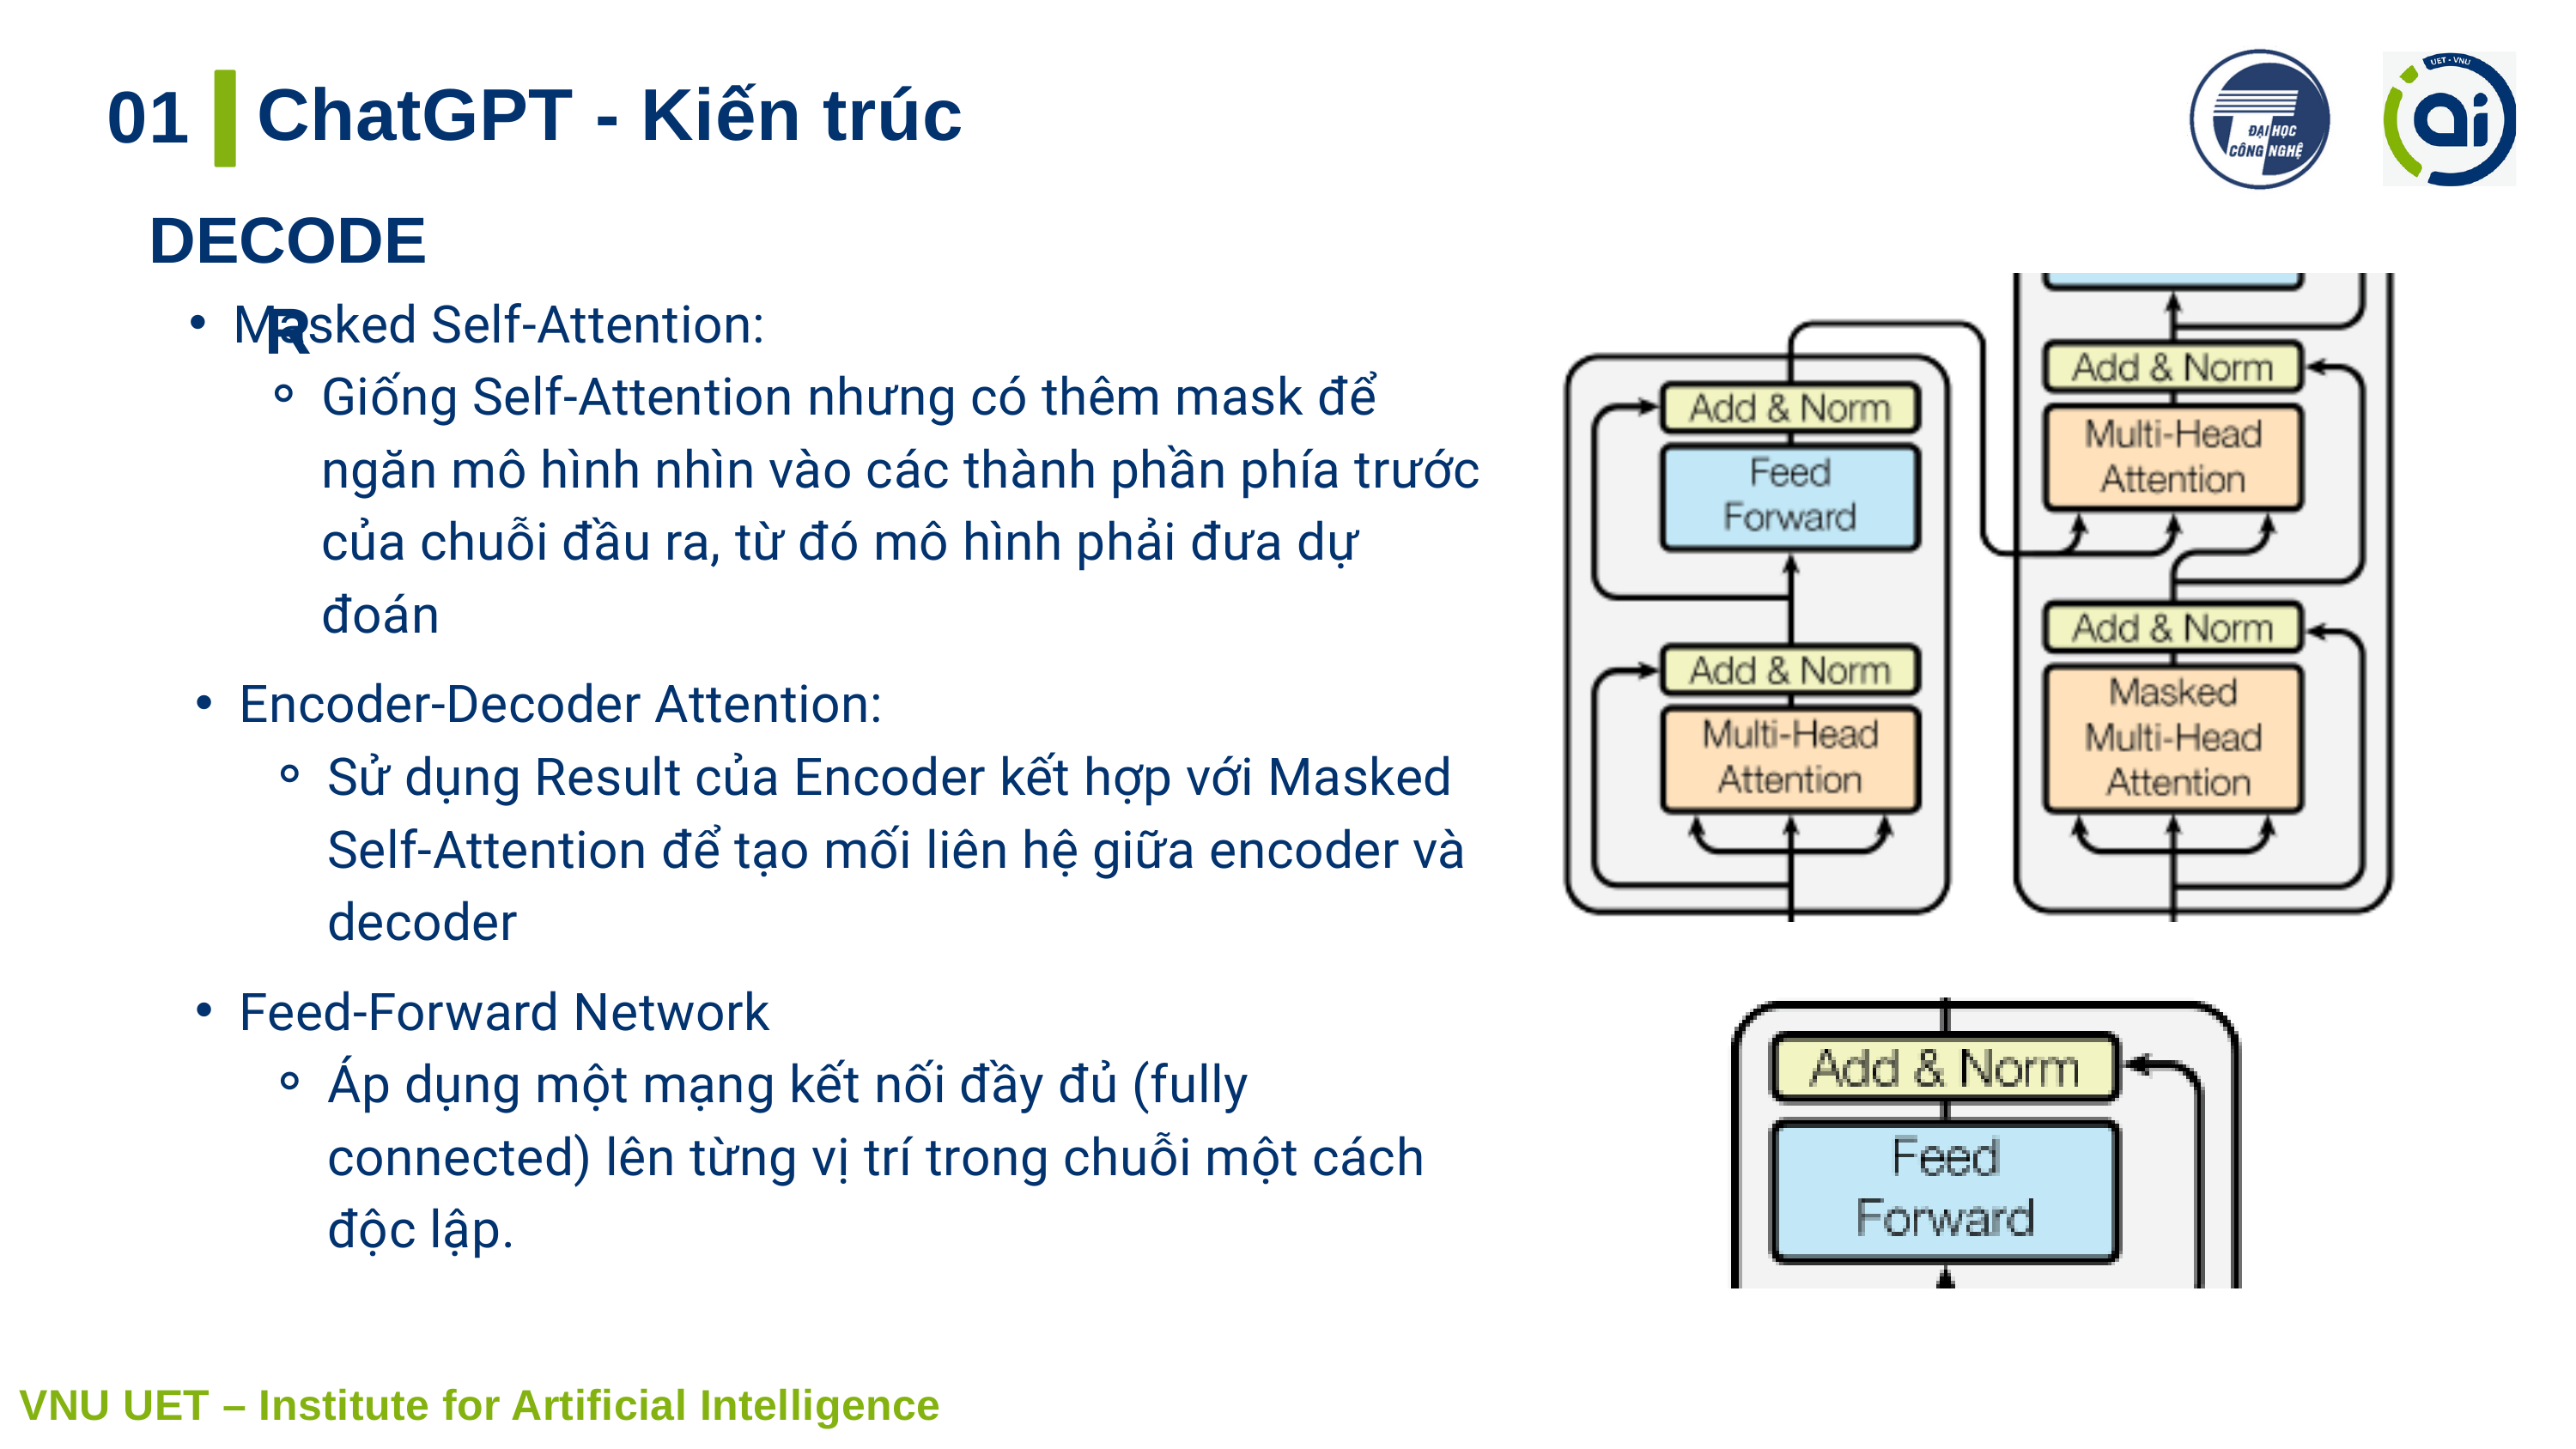

ChatGPT - Kiến trúc

01

DECODER

Masked Self-Attention:
Giống Self-Attention nhưng có thêm mask để ngăn mô hình nhìn vào các thành phần phía trước của chuỗi đầu ra, từ đó mô hình phải đưa dự đoán
Encoder-Decoder Attention:
Sử dụng Result của Encoder kết hợp với Masked Self-Attention để tạo mối liên hệ giữa encoder và decoder
Feed-Forward Network
Áp dụng một mạng kết nối đầy đủ (fully connected) lên từng vị trí trong chuỗi một cách độc lập.

 VNU UET – Institute for Artificial Intelligence